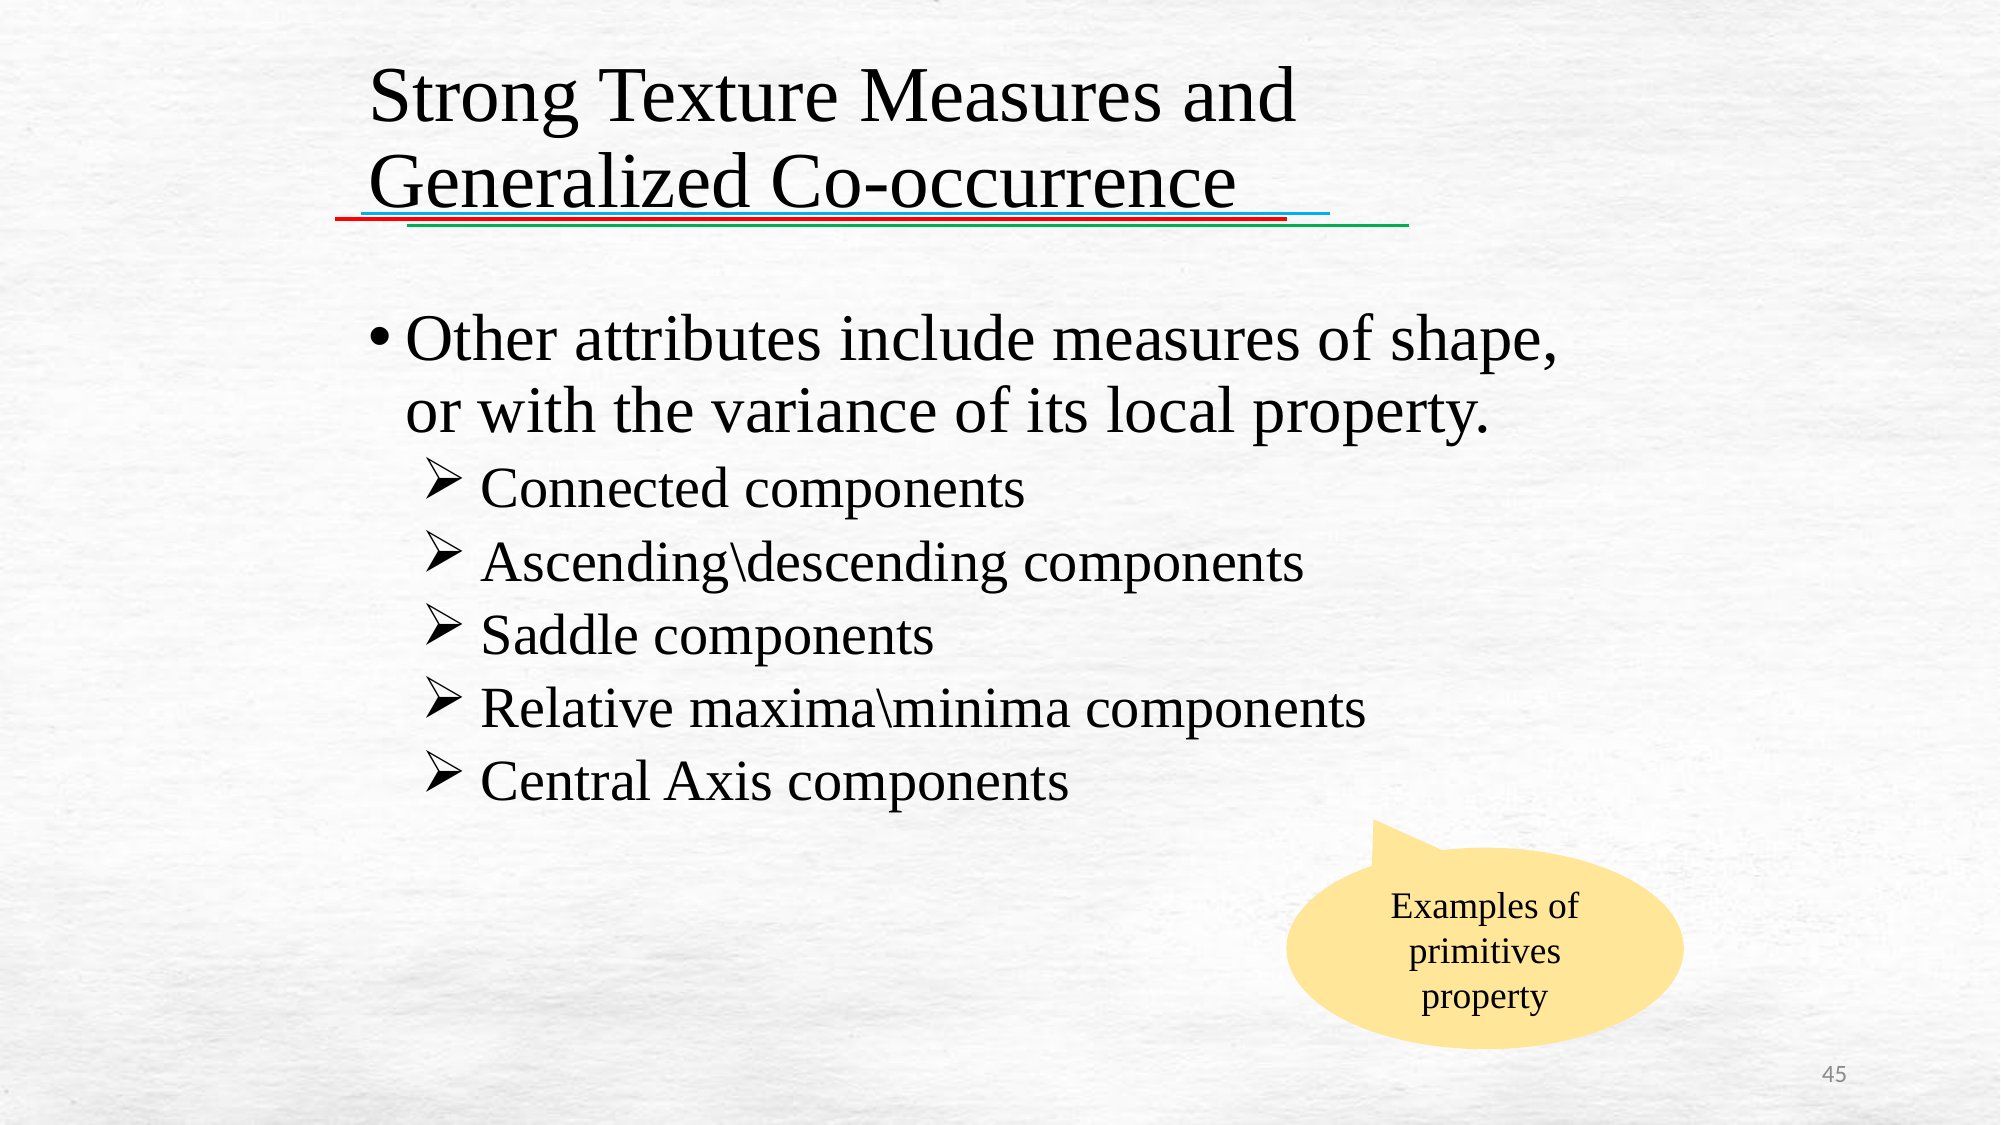

# Strong Texture Measures and Generalized Co-occurrence
Other attributes include measures of shape, or with the variance of its local property.
Connected components
Ascending\descending components
Saddle components
Relative maxima\minima components
Central Axis components

Examples of primitives property
45